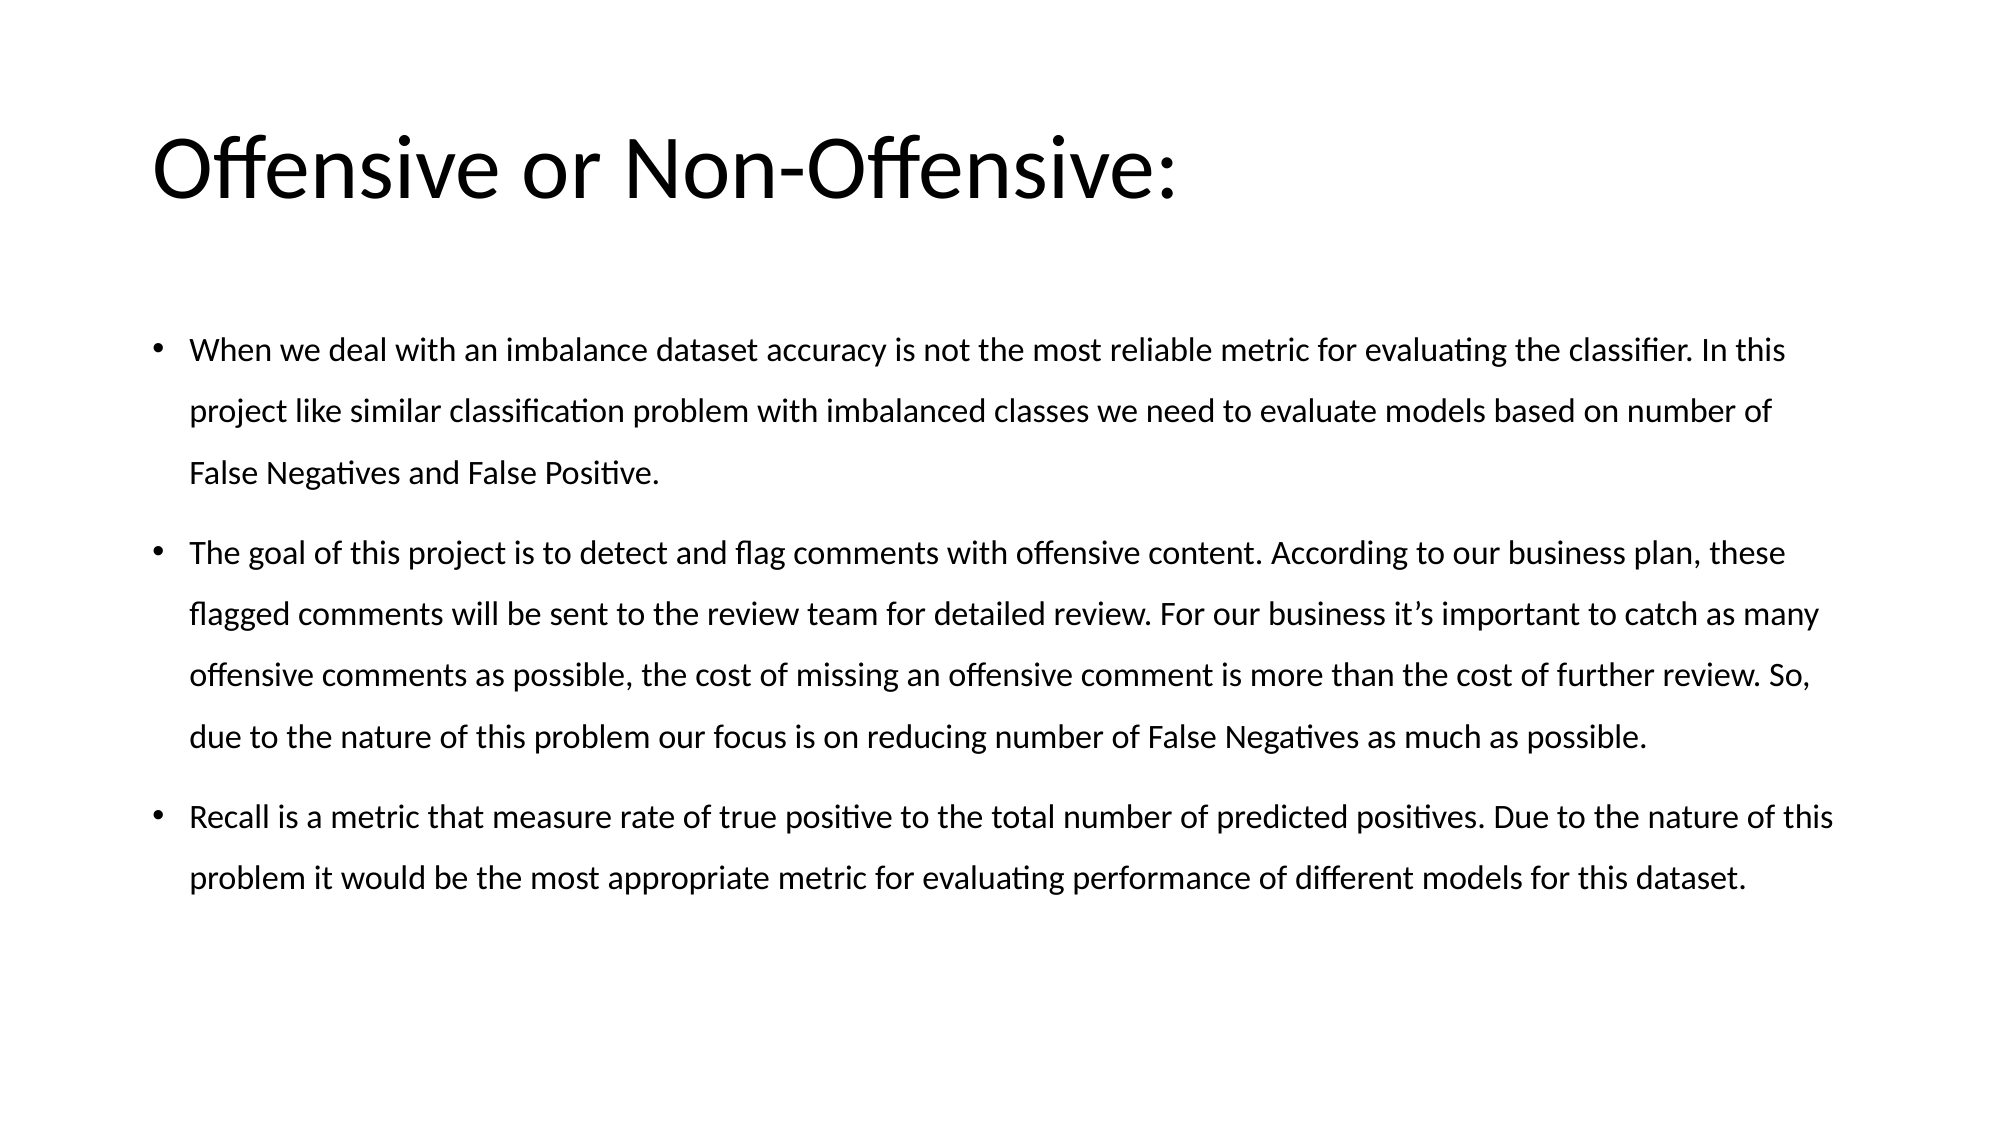

# Offensive or Non-Offensive:
When we deal with an imbalance dataset accuracy is not the most reliable metric for evaluating the classifier. In this project like similar classification problem with imbalanced classes we need to evaluate models based on number of False Negatives and False Positive.
The goal of this project is to detect and flag comments with offensive content. According to our business plan, these flagged comments will be sent to the review team for detailed review. For our business it’s important to catch as many offensive comments as possible, the cost of missing an offensive comment is more than the cost of further review. So, due to the nature of this problem our focus is on reducing number of False Negatives as much as possible.
Recall is a metric that measure rate of true positive to the total number of predicted positives. Due to the nature of this problem it would be the most appropriate metric for evaluating performance of different models for this dataset.